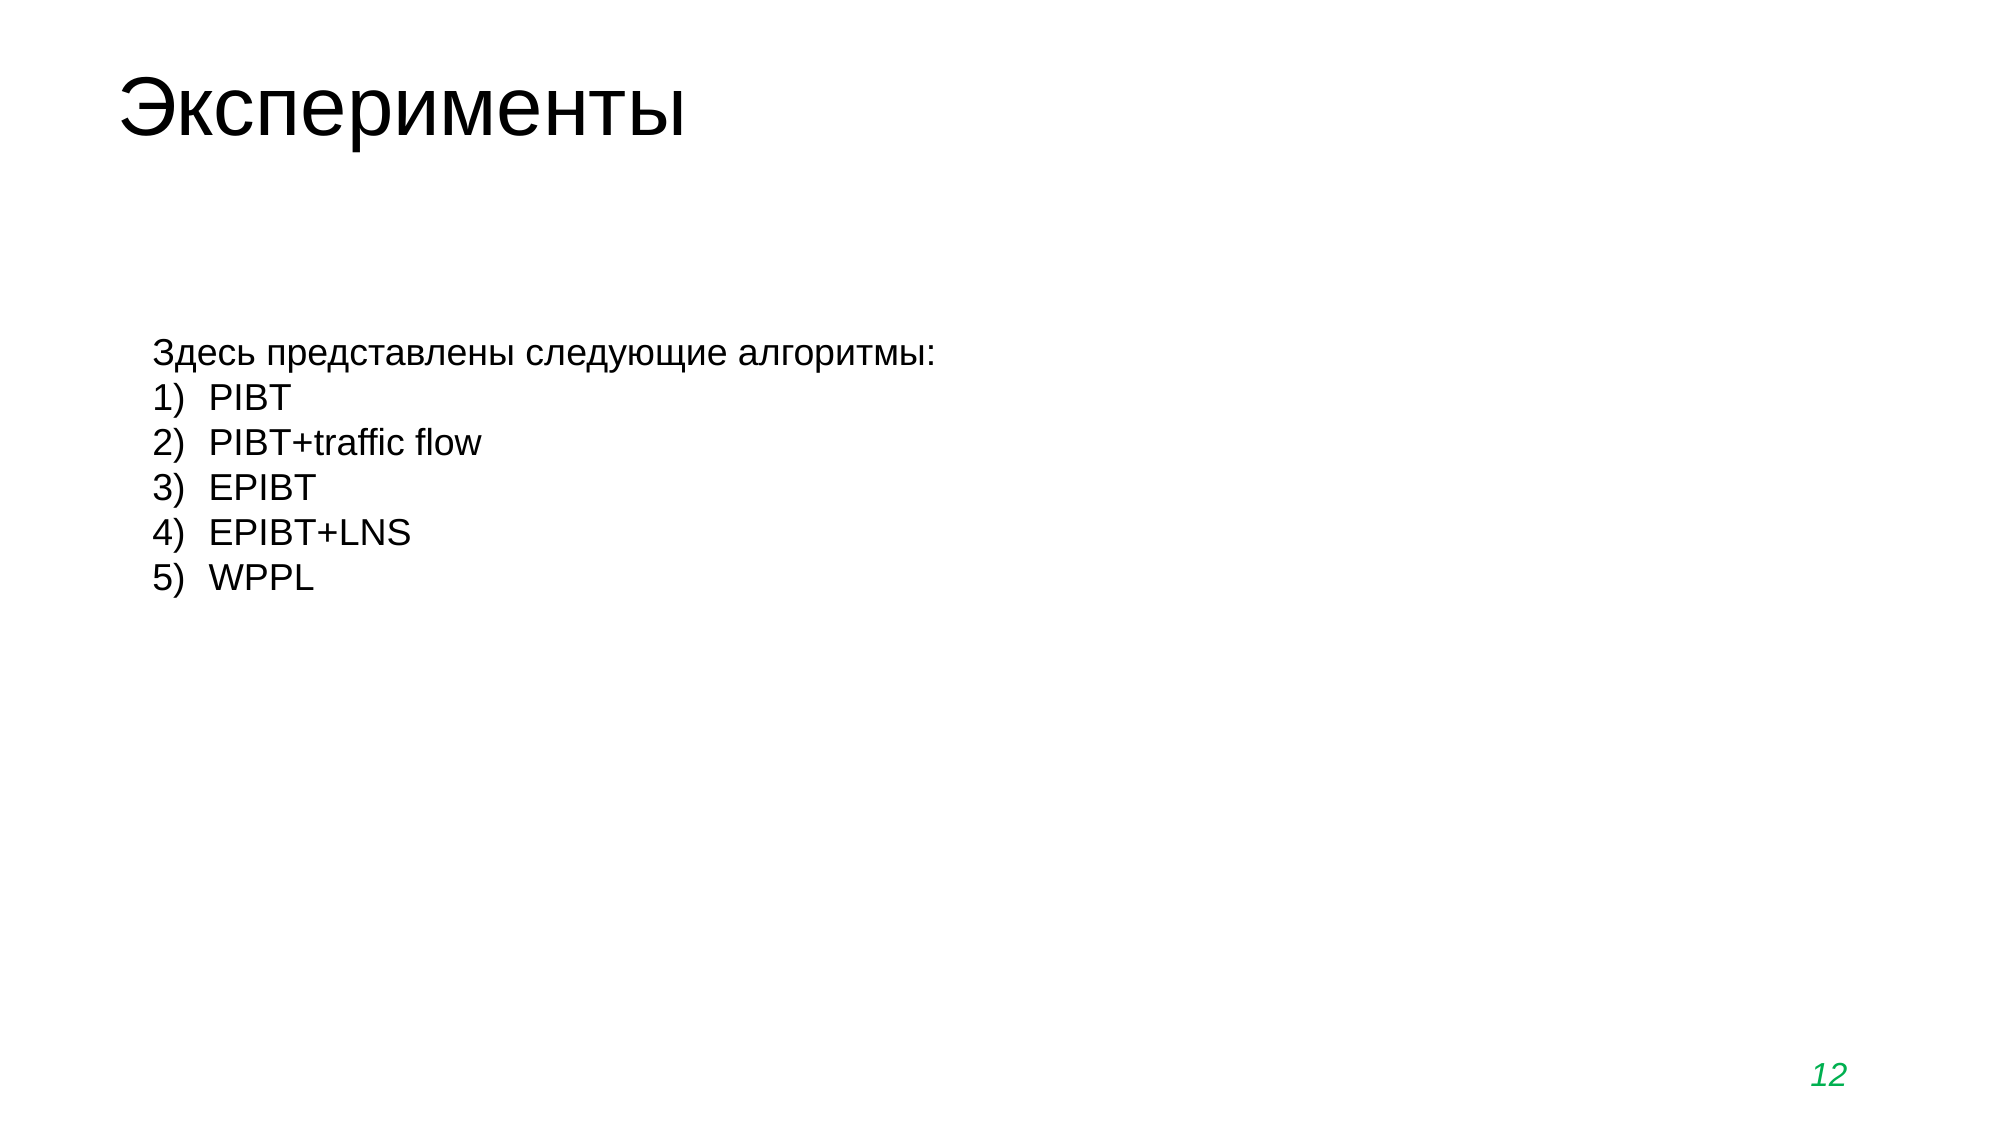

# Эксперименты

Здесь представлены следующие алгоритмы:
PIBT
PIBT+traffic flow
EPIBT
EPIBT+LNS
WPPL
12